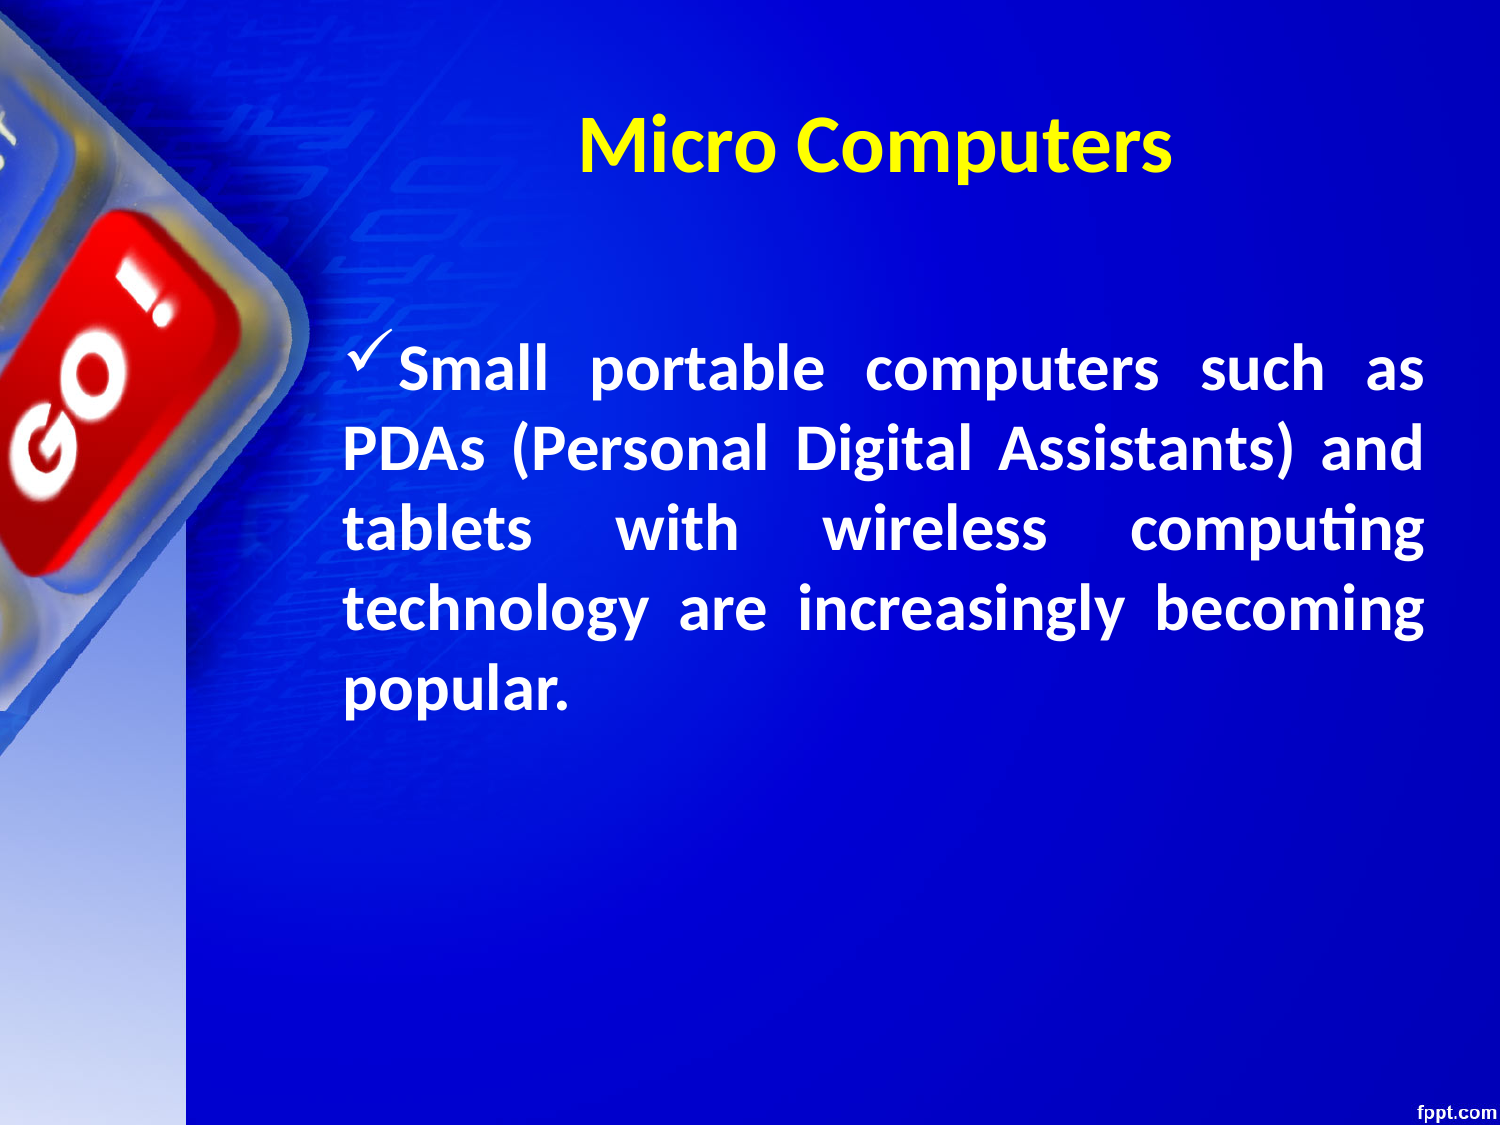

# Micro Computers

Small portable computers such as PDAs (Personal Digital Assistants) and tablets with wireless computing technology are increasingly becoming popular.